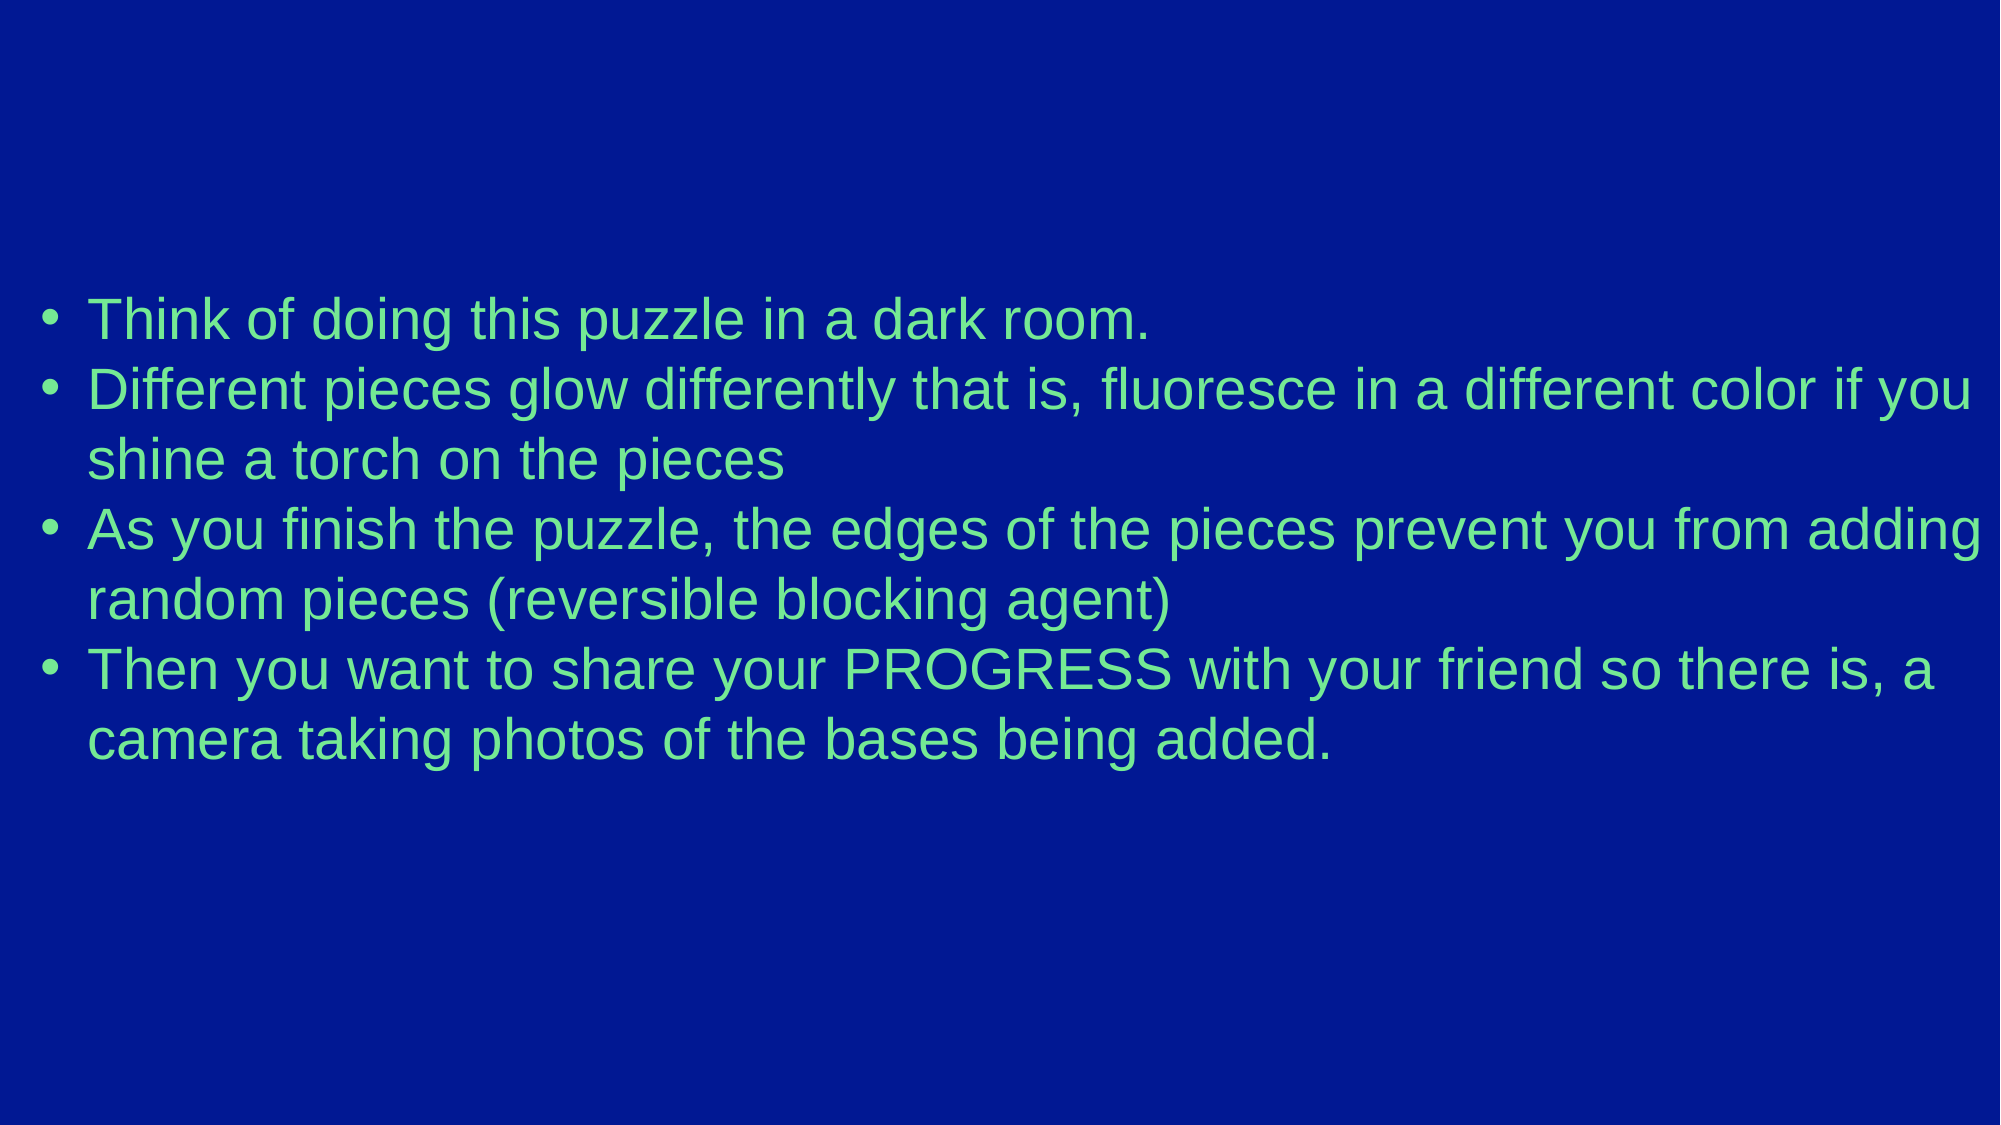

Think of doing this puzzle in a dark room.
Different pieces glow differently that is, fluoresce in a different color if you shine a torch on the pieces
As you finish the puzzle, the edges of the pieces prevent you from adding random pieces (reversible blocking agent)
Then you want to share your PROGRESS with your friend so there is, a camera taking photos of the bases being added.